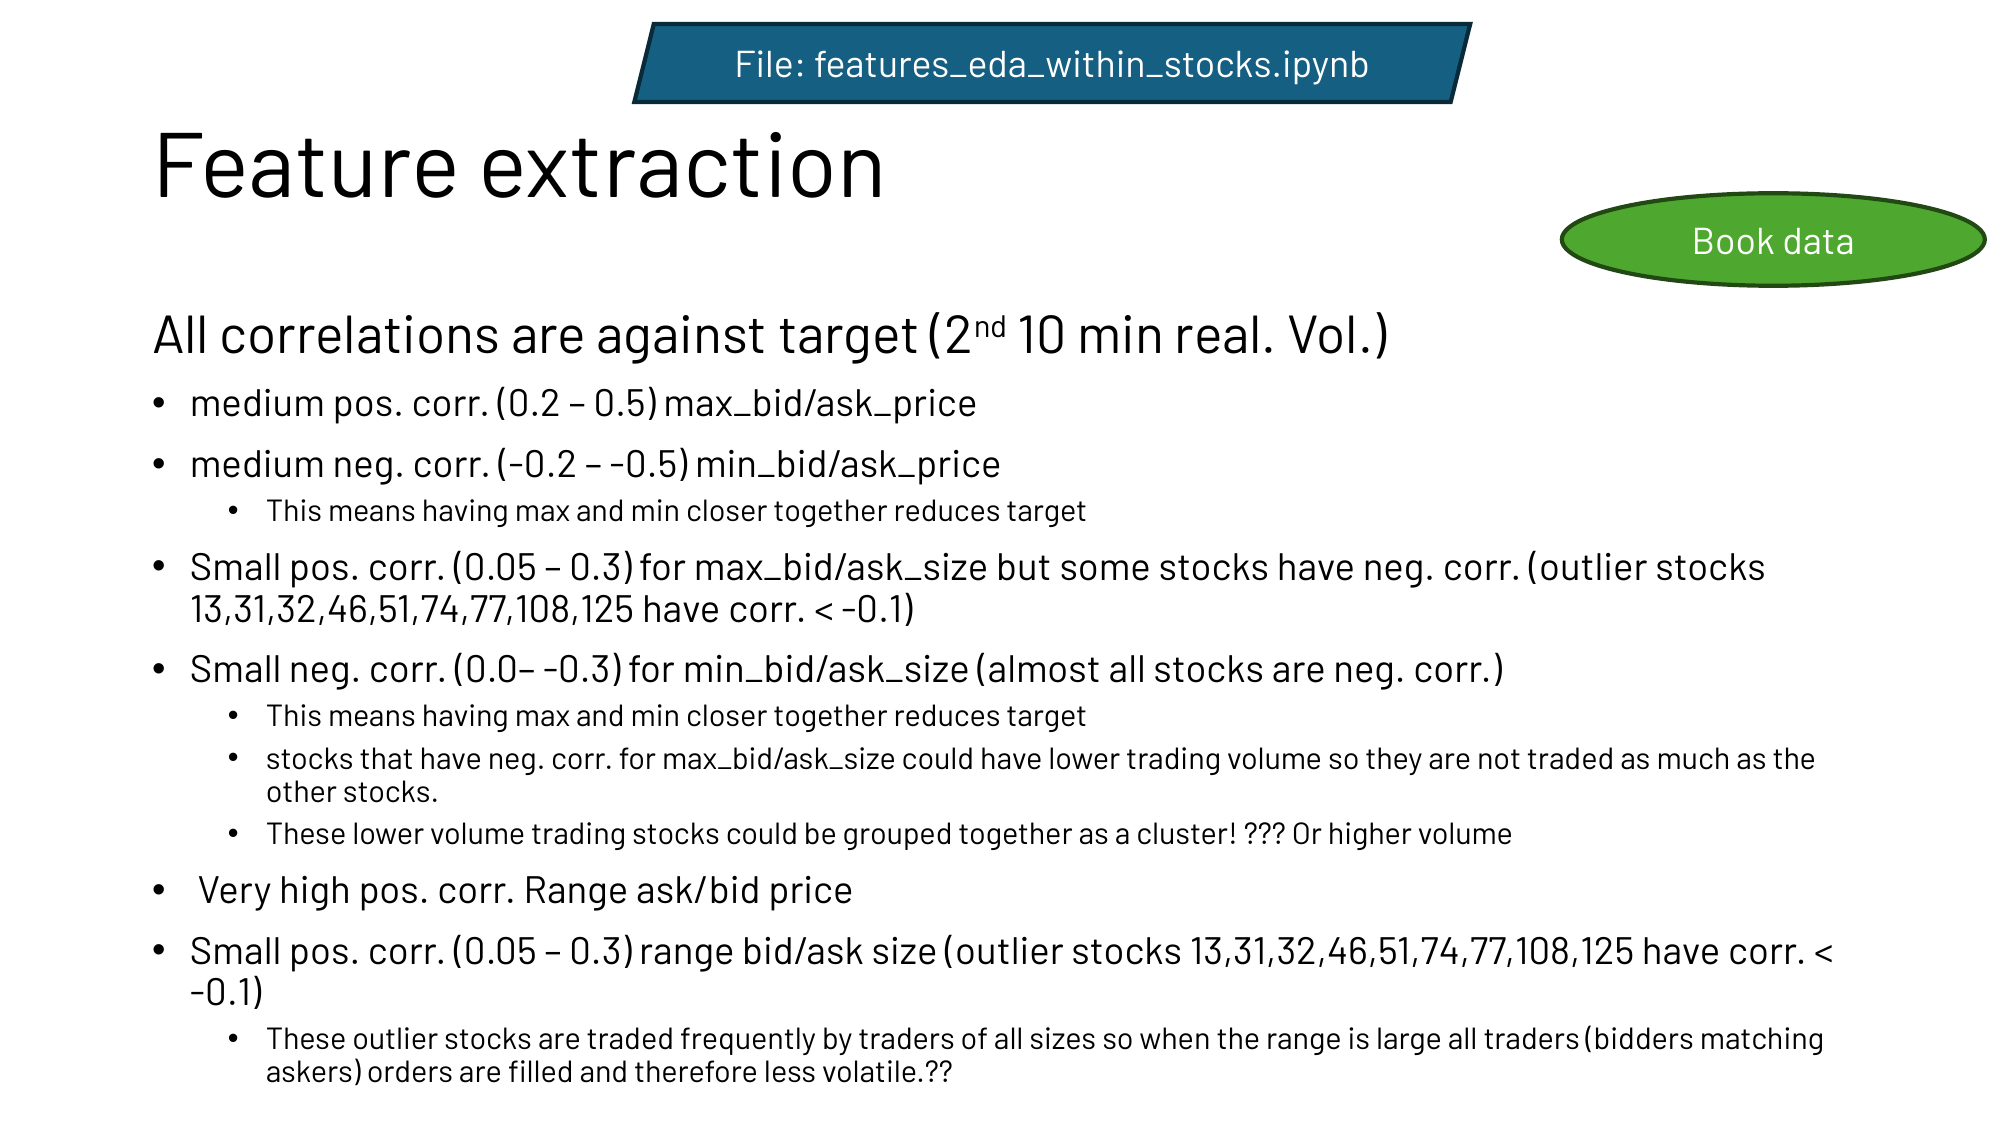

File: features_eda_within_stocks.ipynb
# Feature extraction
Book data
All correlations are against target (2nd 10 min real. Vol.)
medium pos. corr. (0.2 – 0.5) max_bid/ask_price
medium neg. corr. (-0.2 – -0.5) min_bid/ask_price
This means having max and min closer together reduces target
Small pos. corr. (0.05 – 0.3) for max_bid/ask_size but some stocks have neg. corr. (outlier stocks 13,31,32,46,51,74,77,108,125 have corr. < -0.1)
Small neg. corr. (0.0– -0.3) for min_bid/ask_size (almost all stocks are neg. corr.)
This means having max and min closer together reduces target
stocks that have neg. corr. for max_bid/ask_size could have lower trading volume so they are not traded as much as the other stocks.
These lower volume trading stocks could be grouped together as a cluster! ??? Or higher volume
 Very high pos. corr. Range ask/bid price
Small pos. corr. (0.05 – 0.3) range bid/ask size (outlier stocks 13,31,32,46,51,74,77,108,125 have corr. < -0.1)
These outlier stocks are traded frequently by traders of all sizes so when the range is large all traders (bidders matching askers) orders are filled and therefore less volatile.??